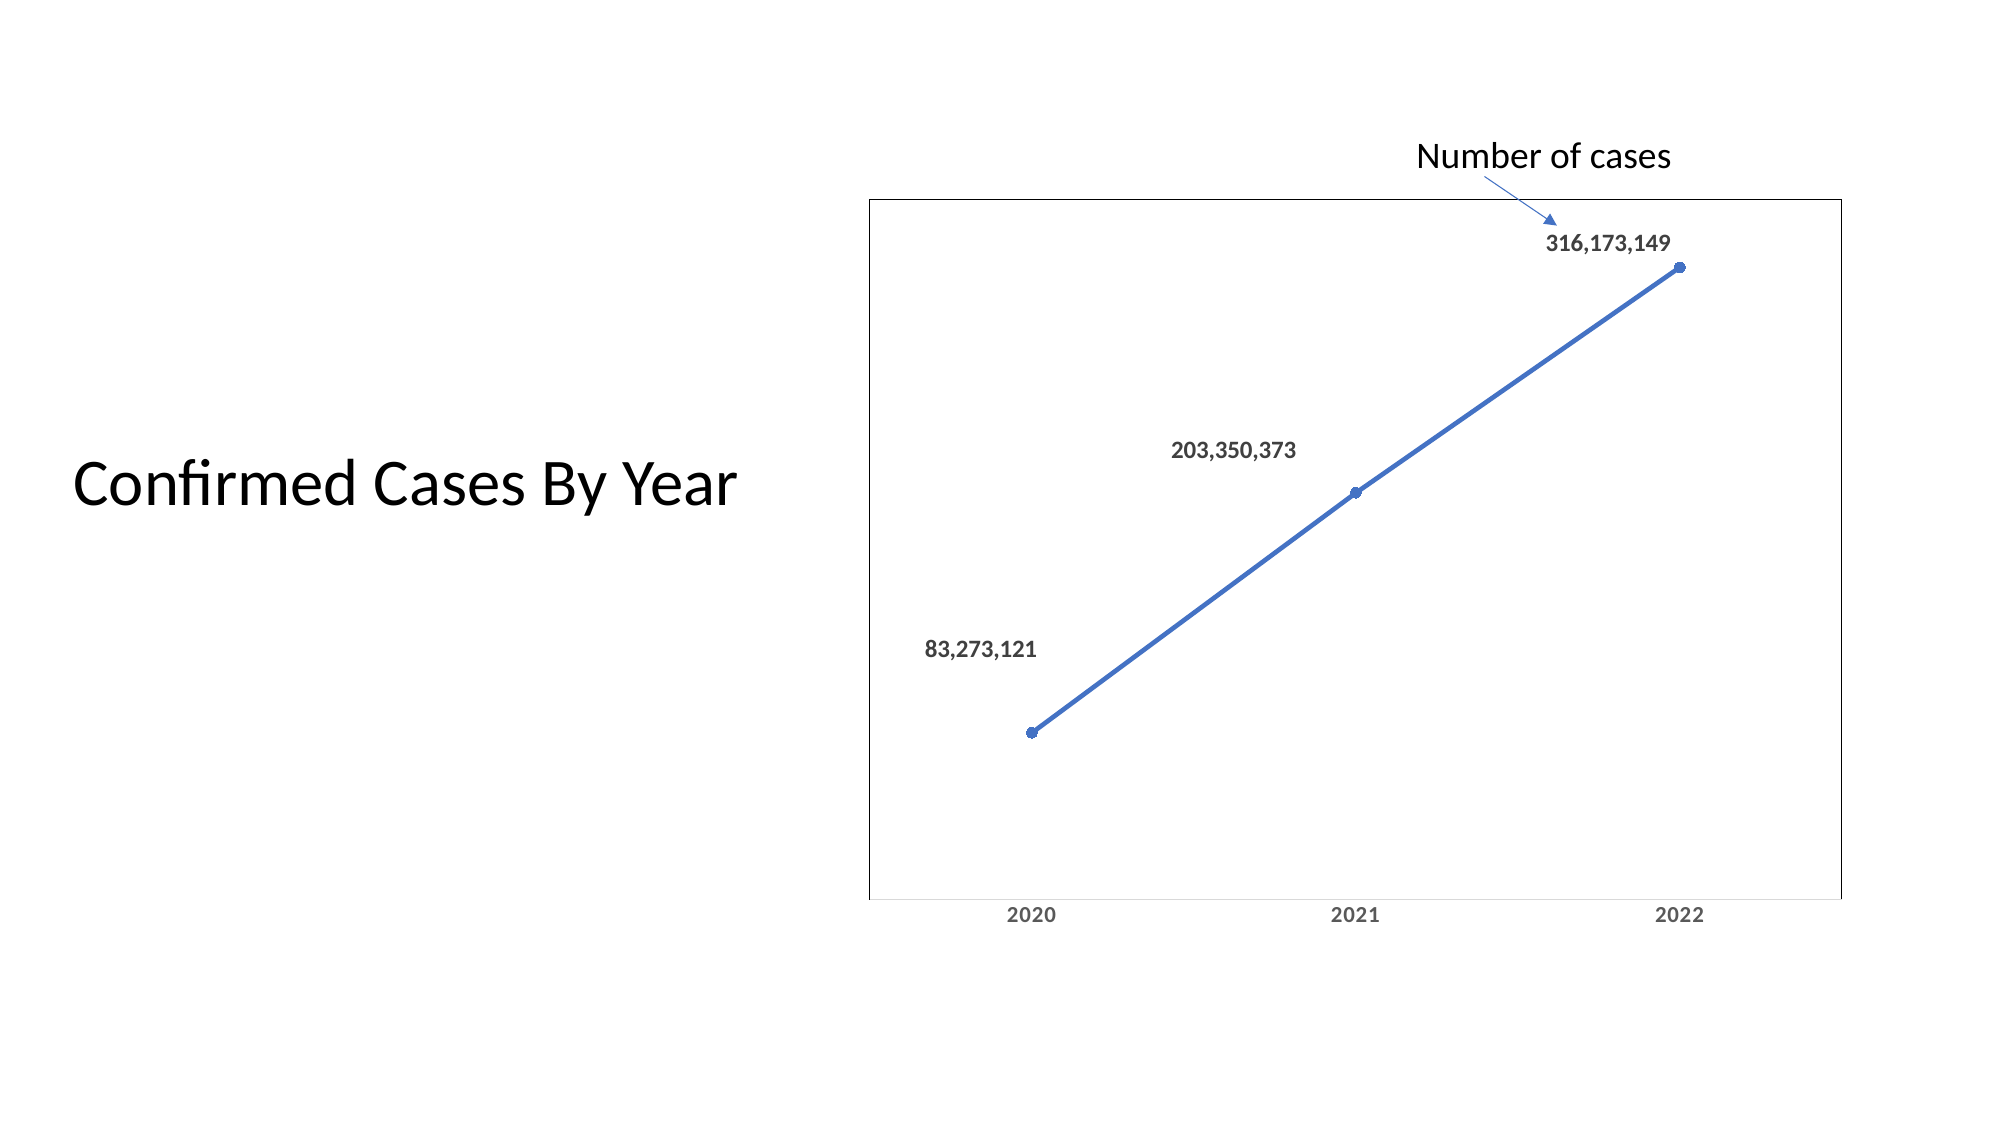

Number of cases

### Chart

| Category | Total |
|---|---|
| 2020 | 83273121.0 |
| 2021 | 203350373.0 |
| 2022 | 316173149.0 |
# Confirmed Cases By Year